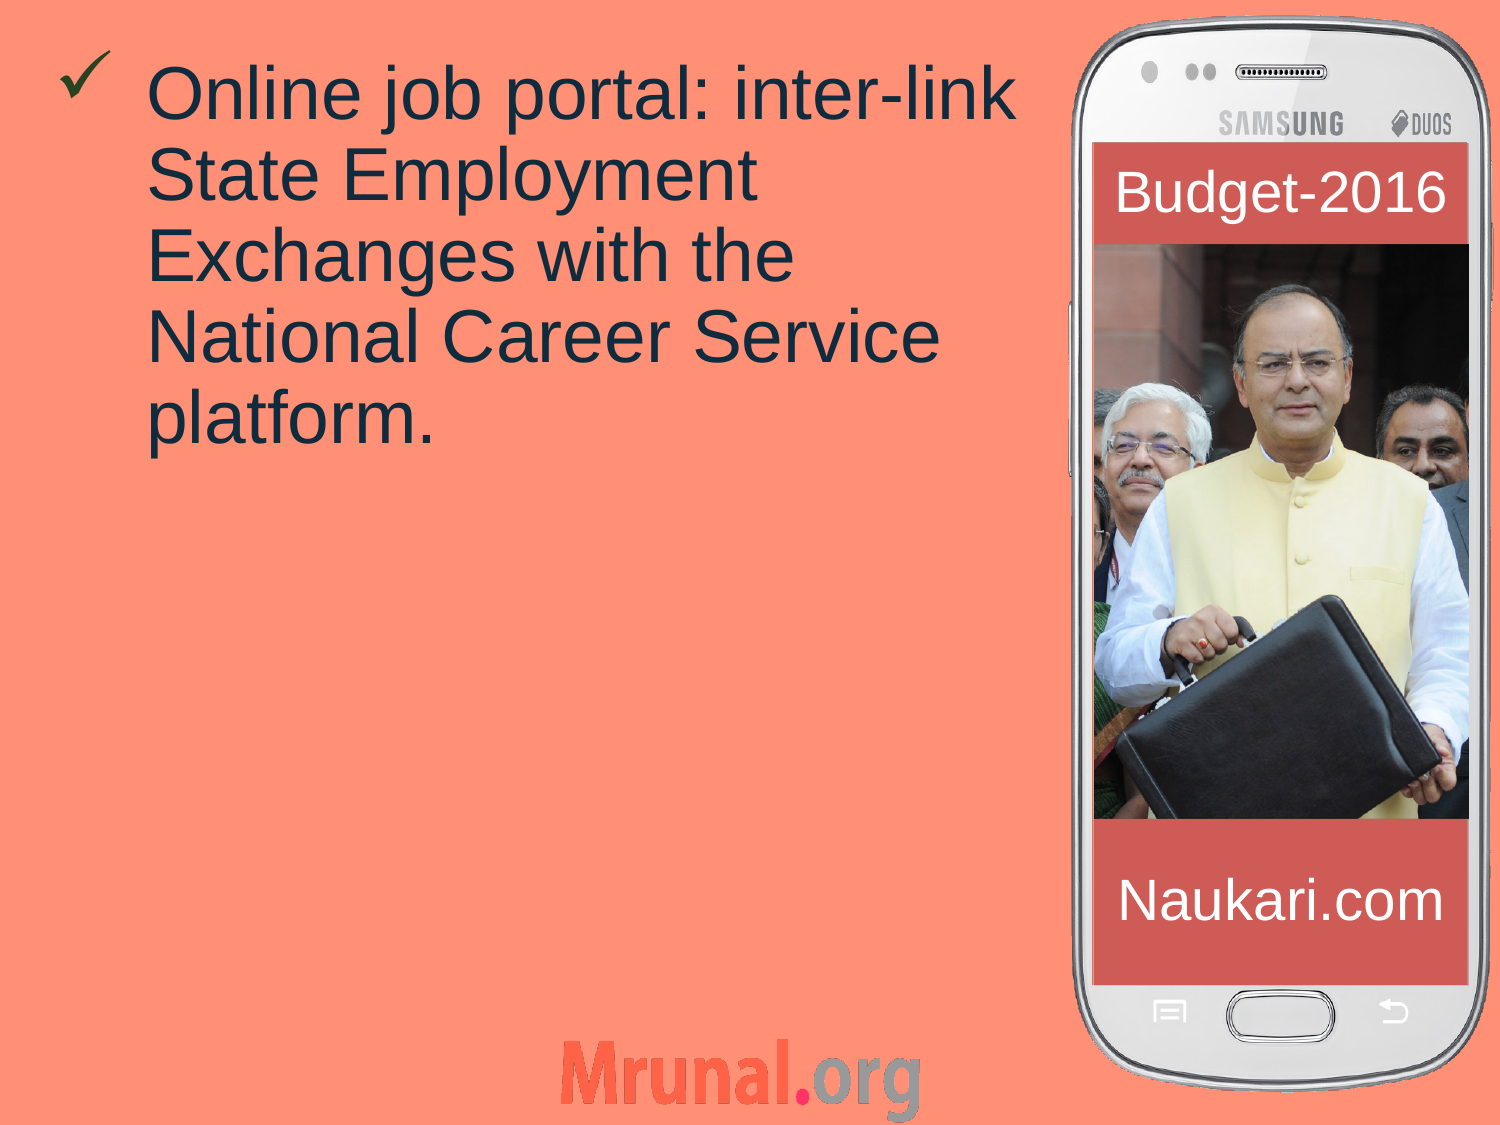

Online job portal: inter-link State Employment Exchanges with the National Career Service platform.
Budget-2016
# Naukari.com